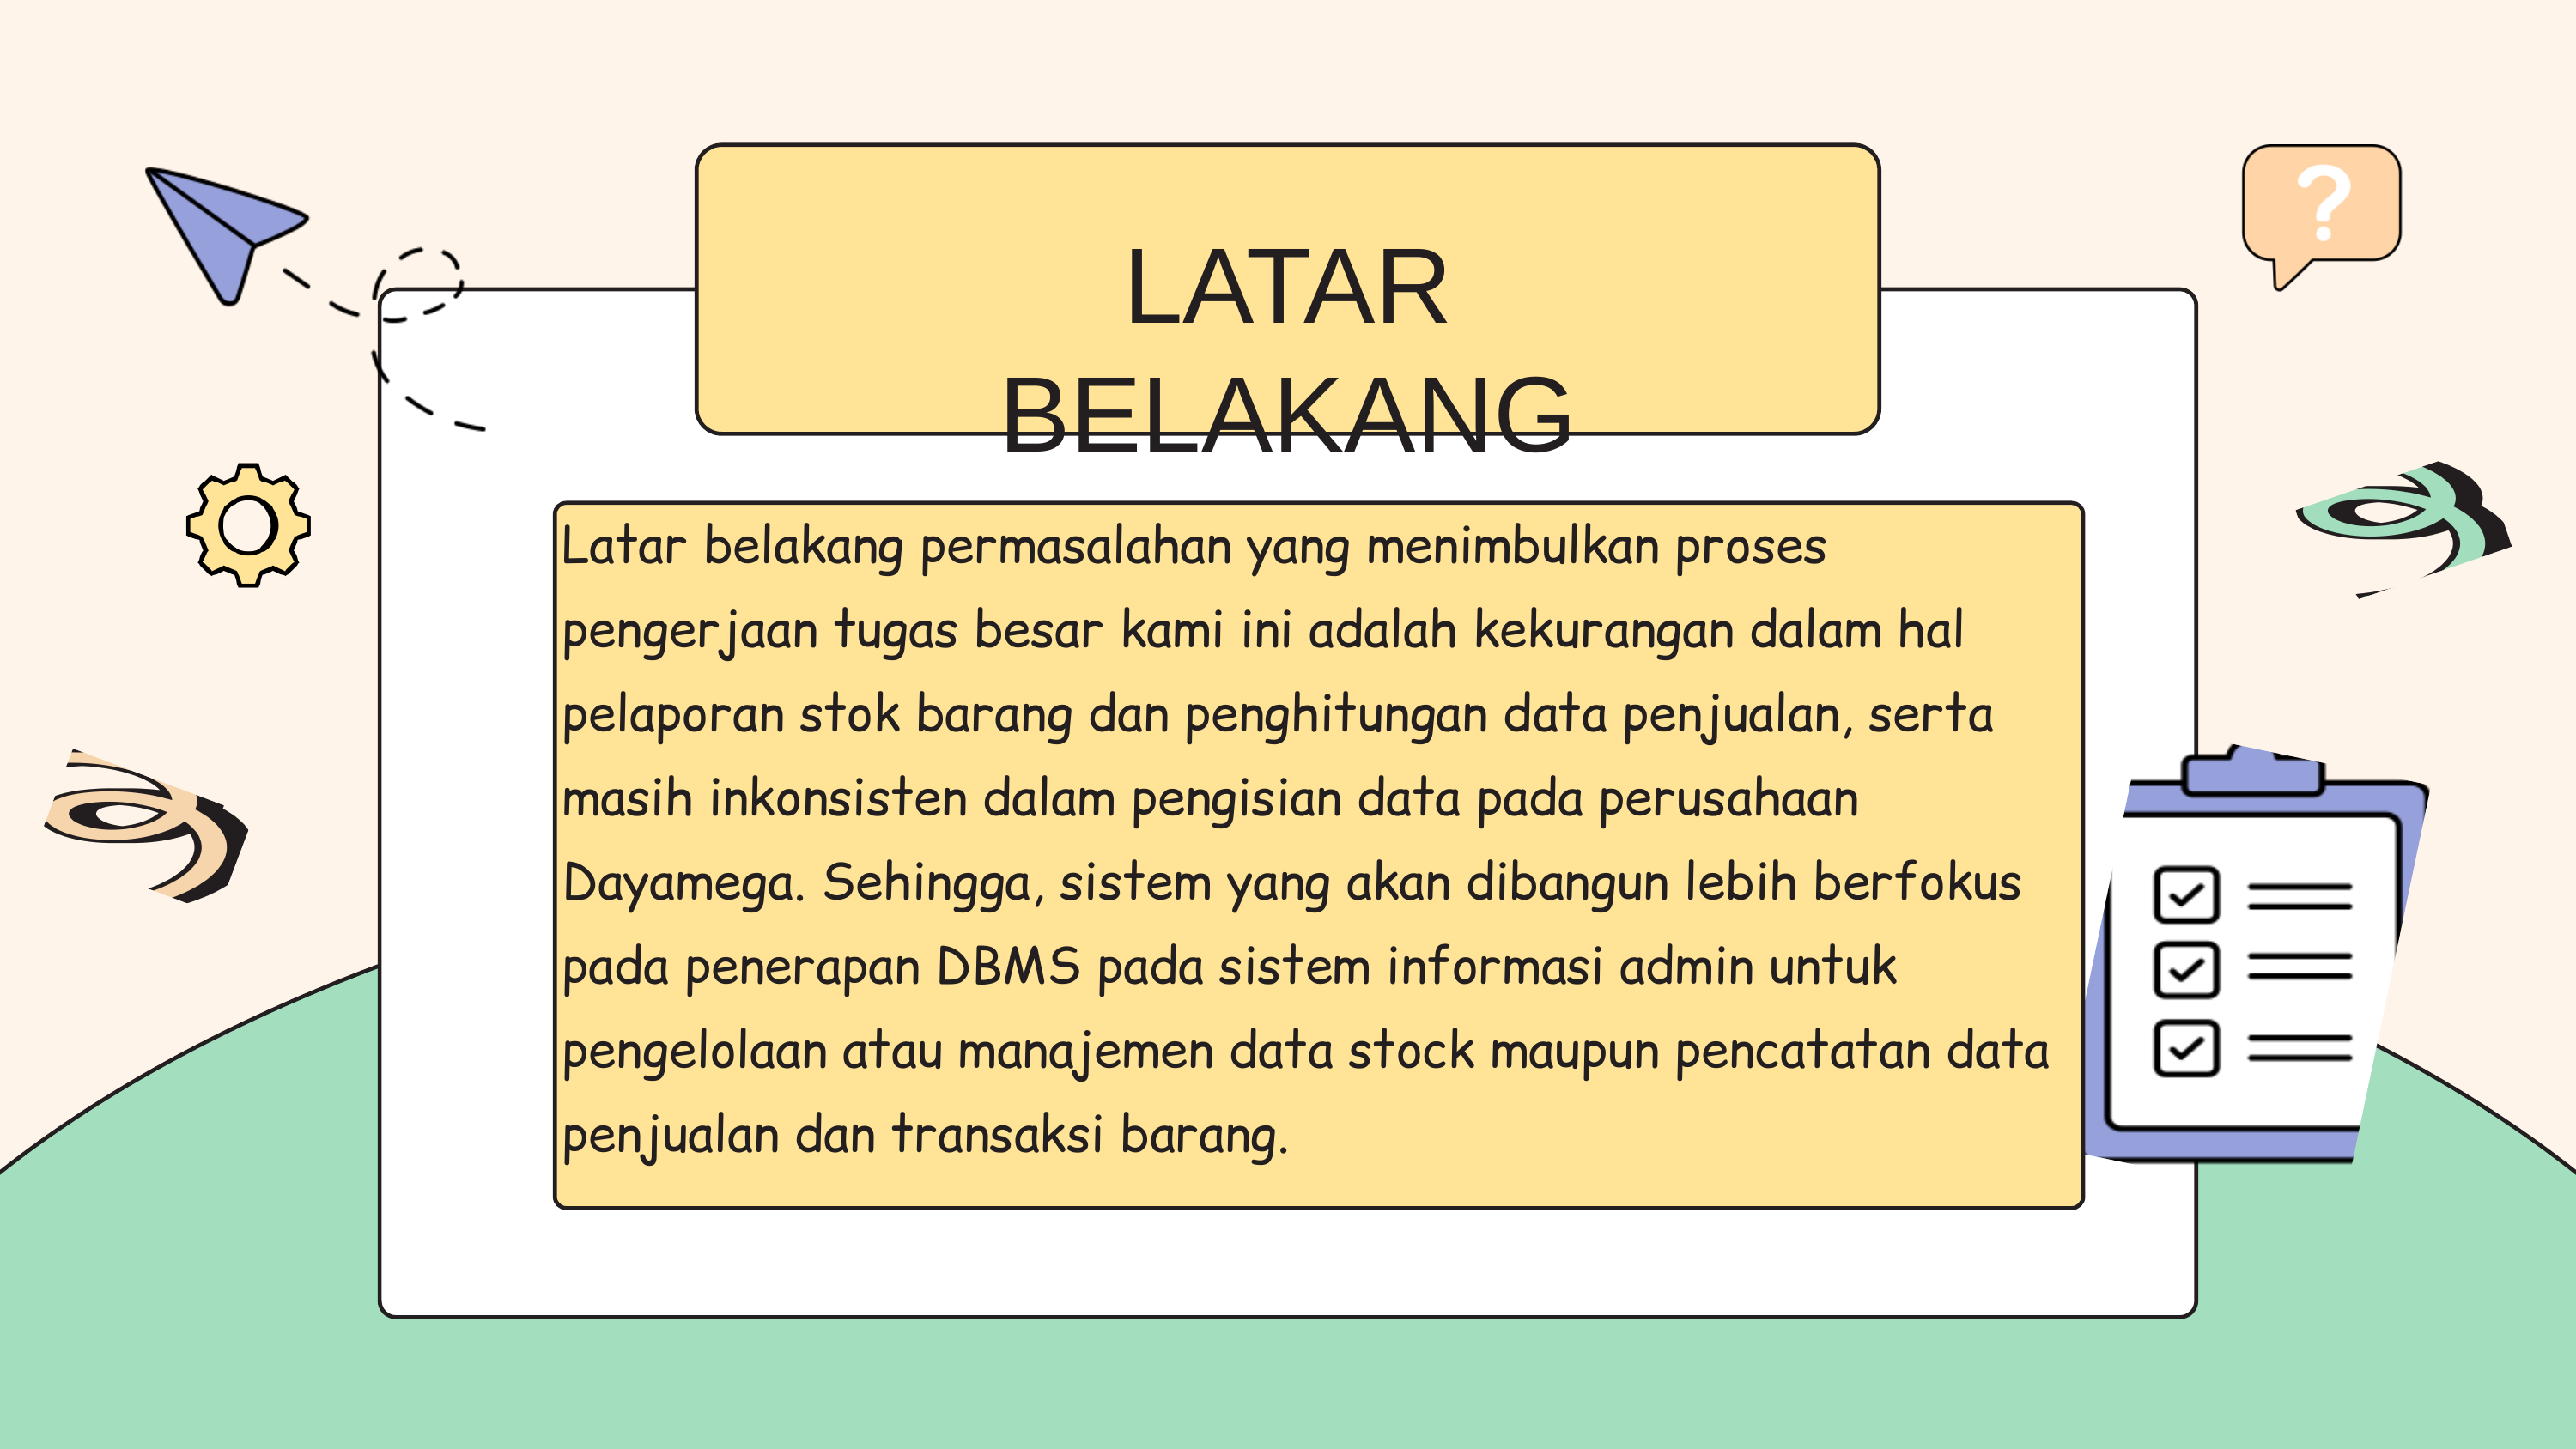

LATAR BELAKANG

Latar belakang permasalahan yang menimbulkan proses pengerjaan tugas besar kami ini adalah kekurangan dalam hal pelaporan stok barang dan penghitungan data penjualan, serta masih inkonsisten dalam pengisian data pada perusahaan Dayamega. Sehingga, sistem yang akan dibangun lebih berfokus pada penerapan DBMS pada sistem informasi admin untuk pengelolaan atau manajemen data stock maupun pencatatan data penjualan dan transaksi barang.